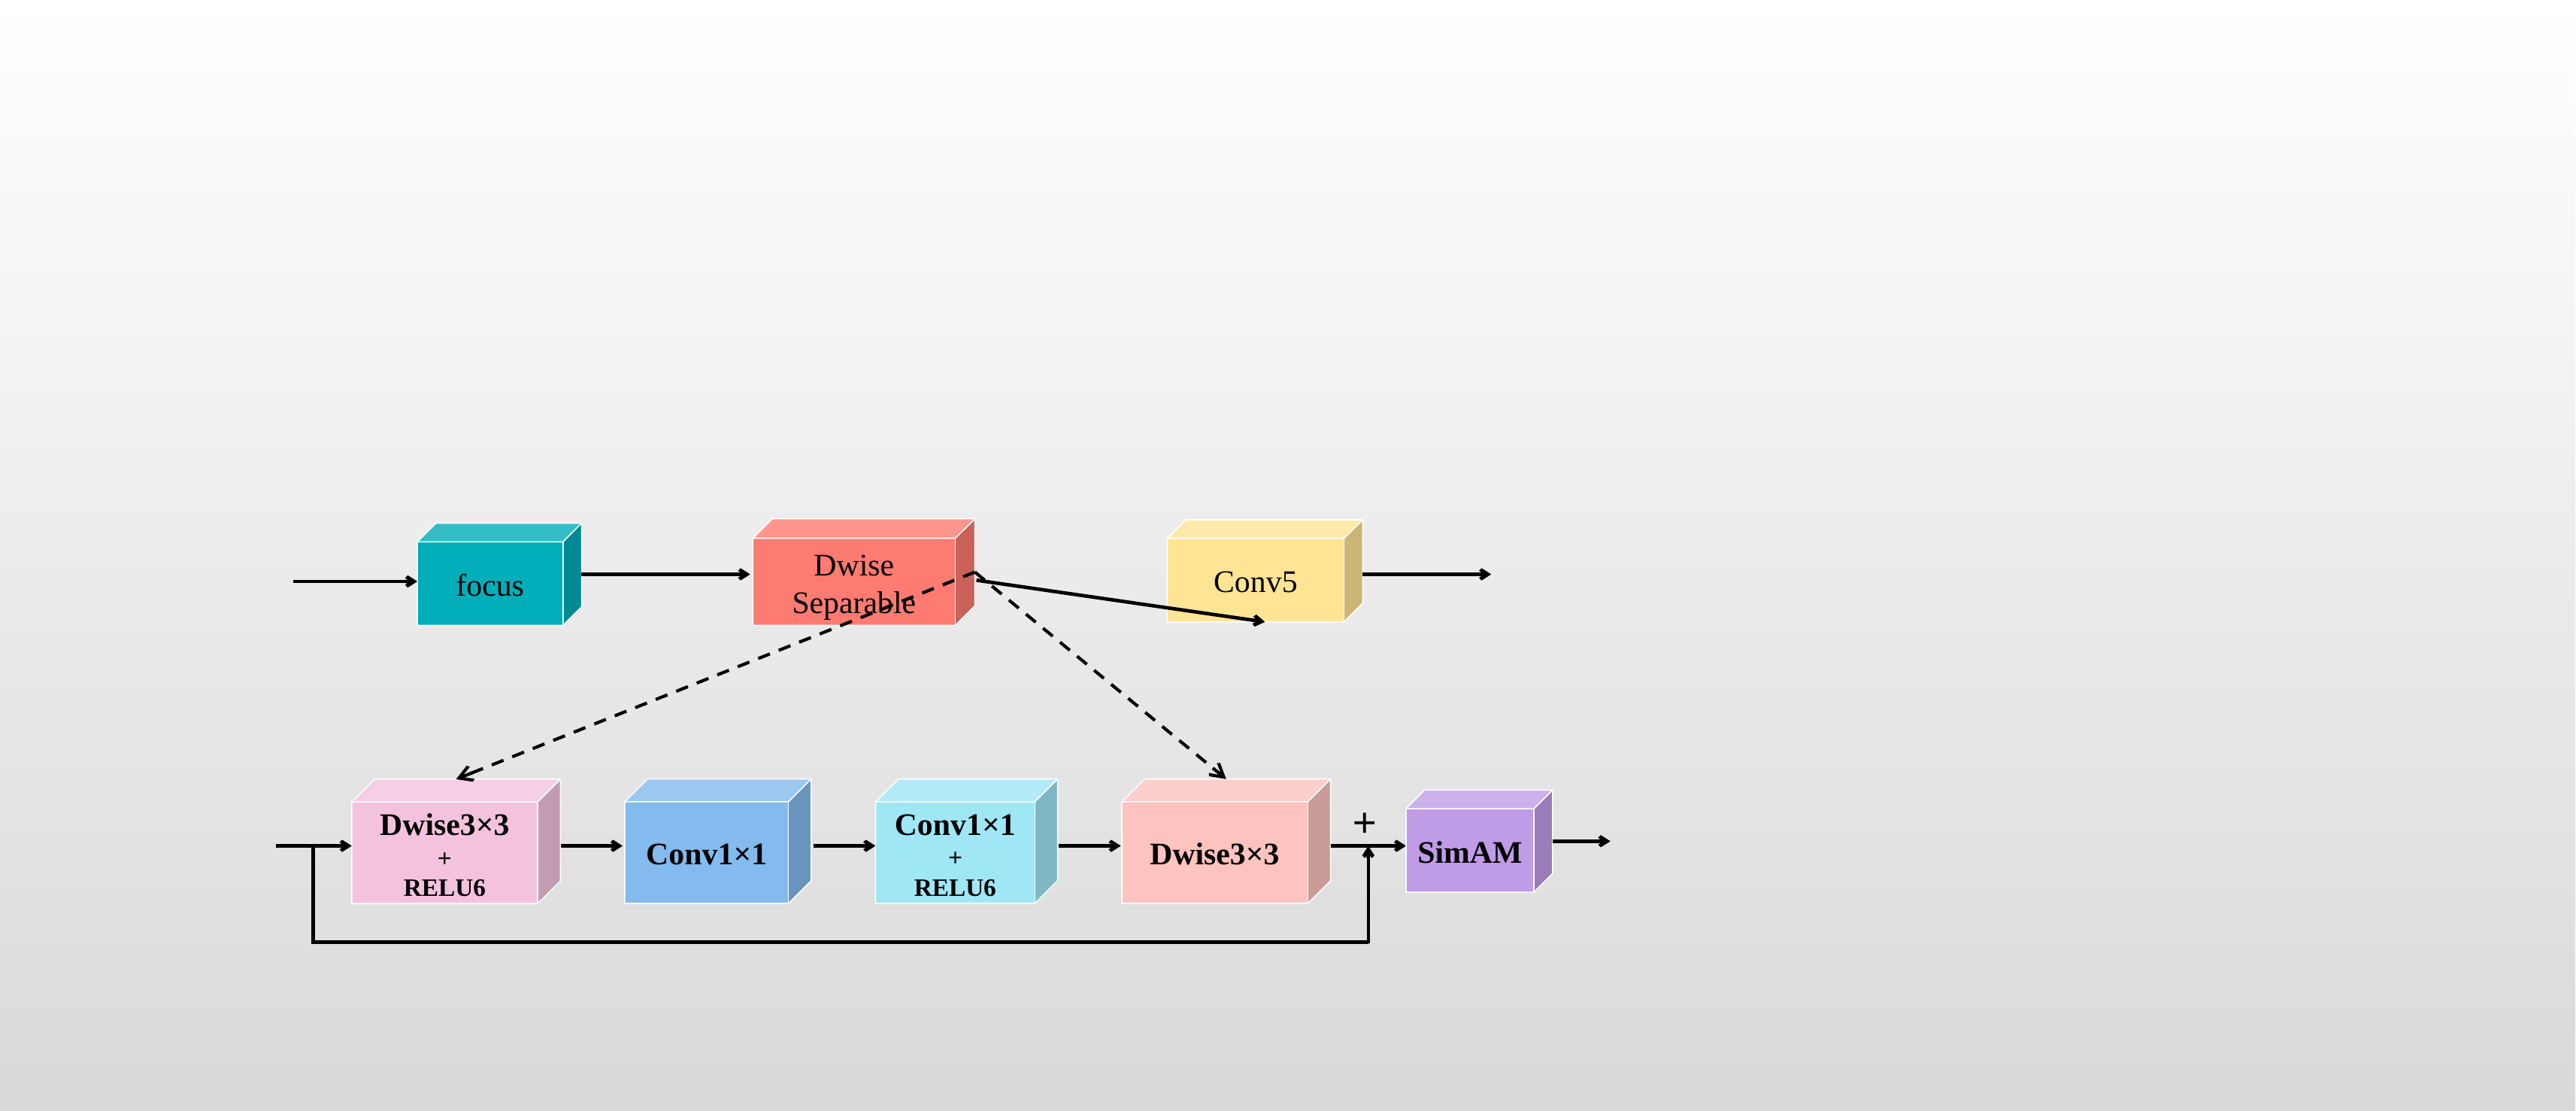

Dwise
Separable
Conv5
focus
Conv1×1
Conv1×1
+
RELU6
Dwise3×3
Dwise3×3
+
RELU6
SimAM
＋